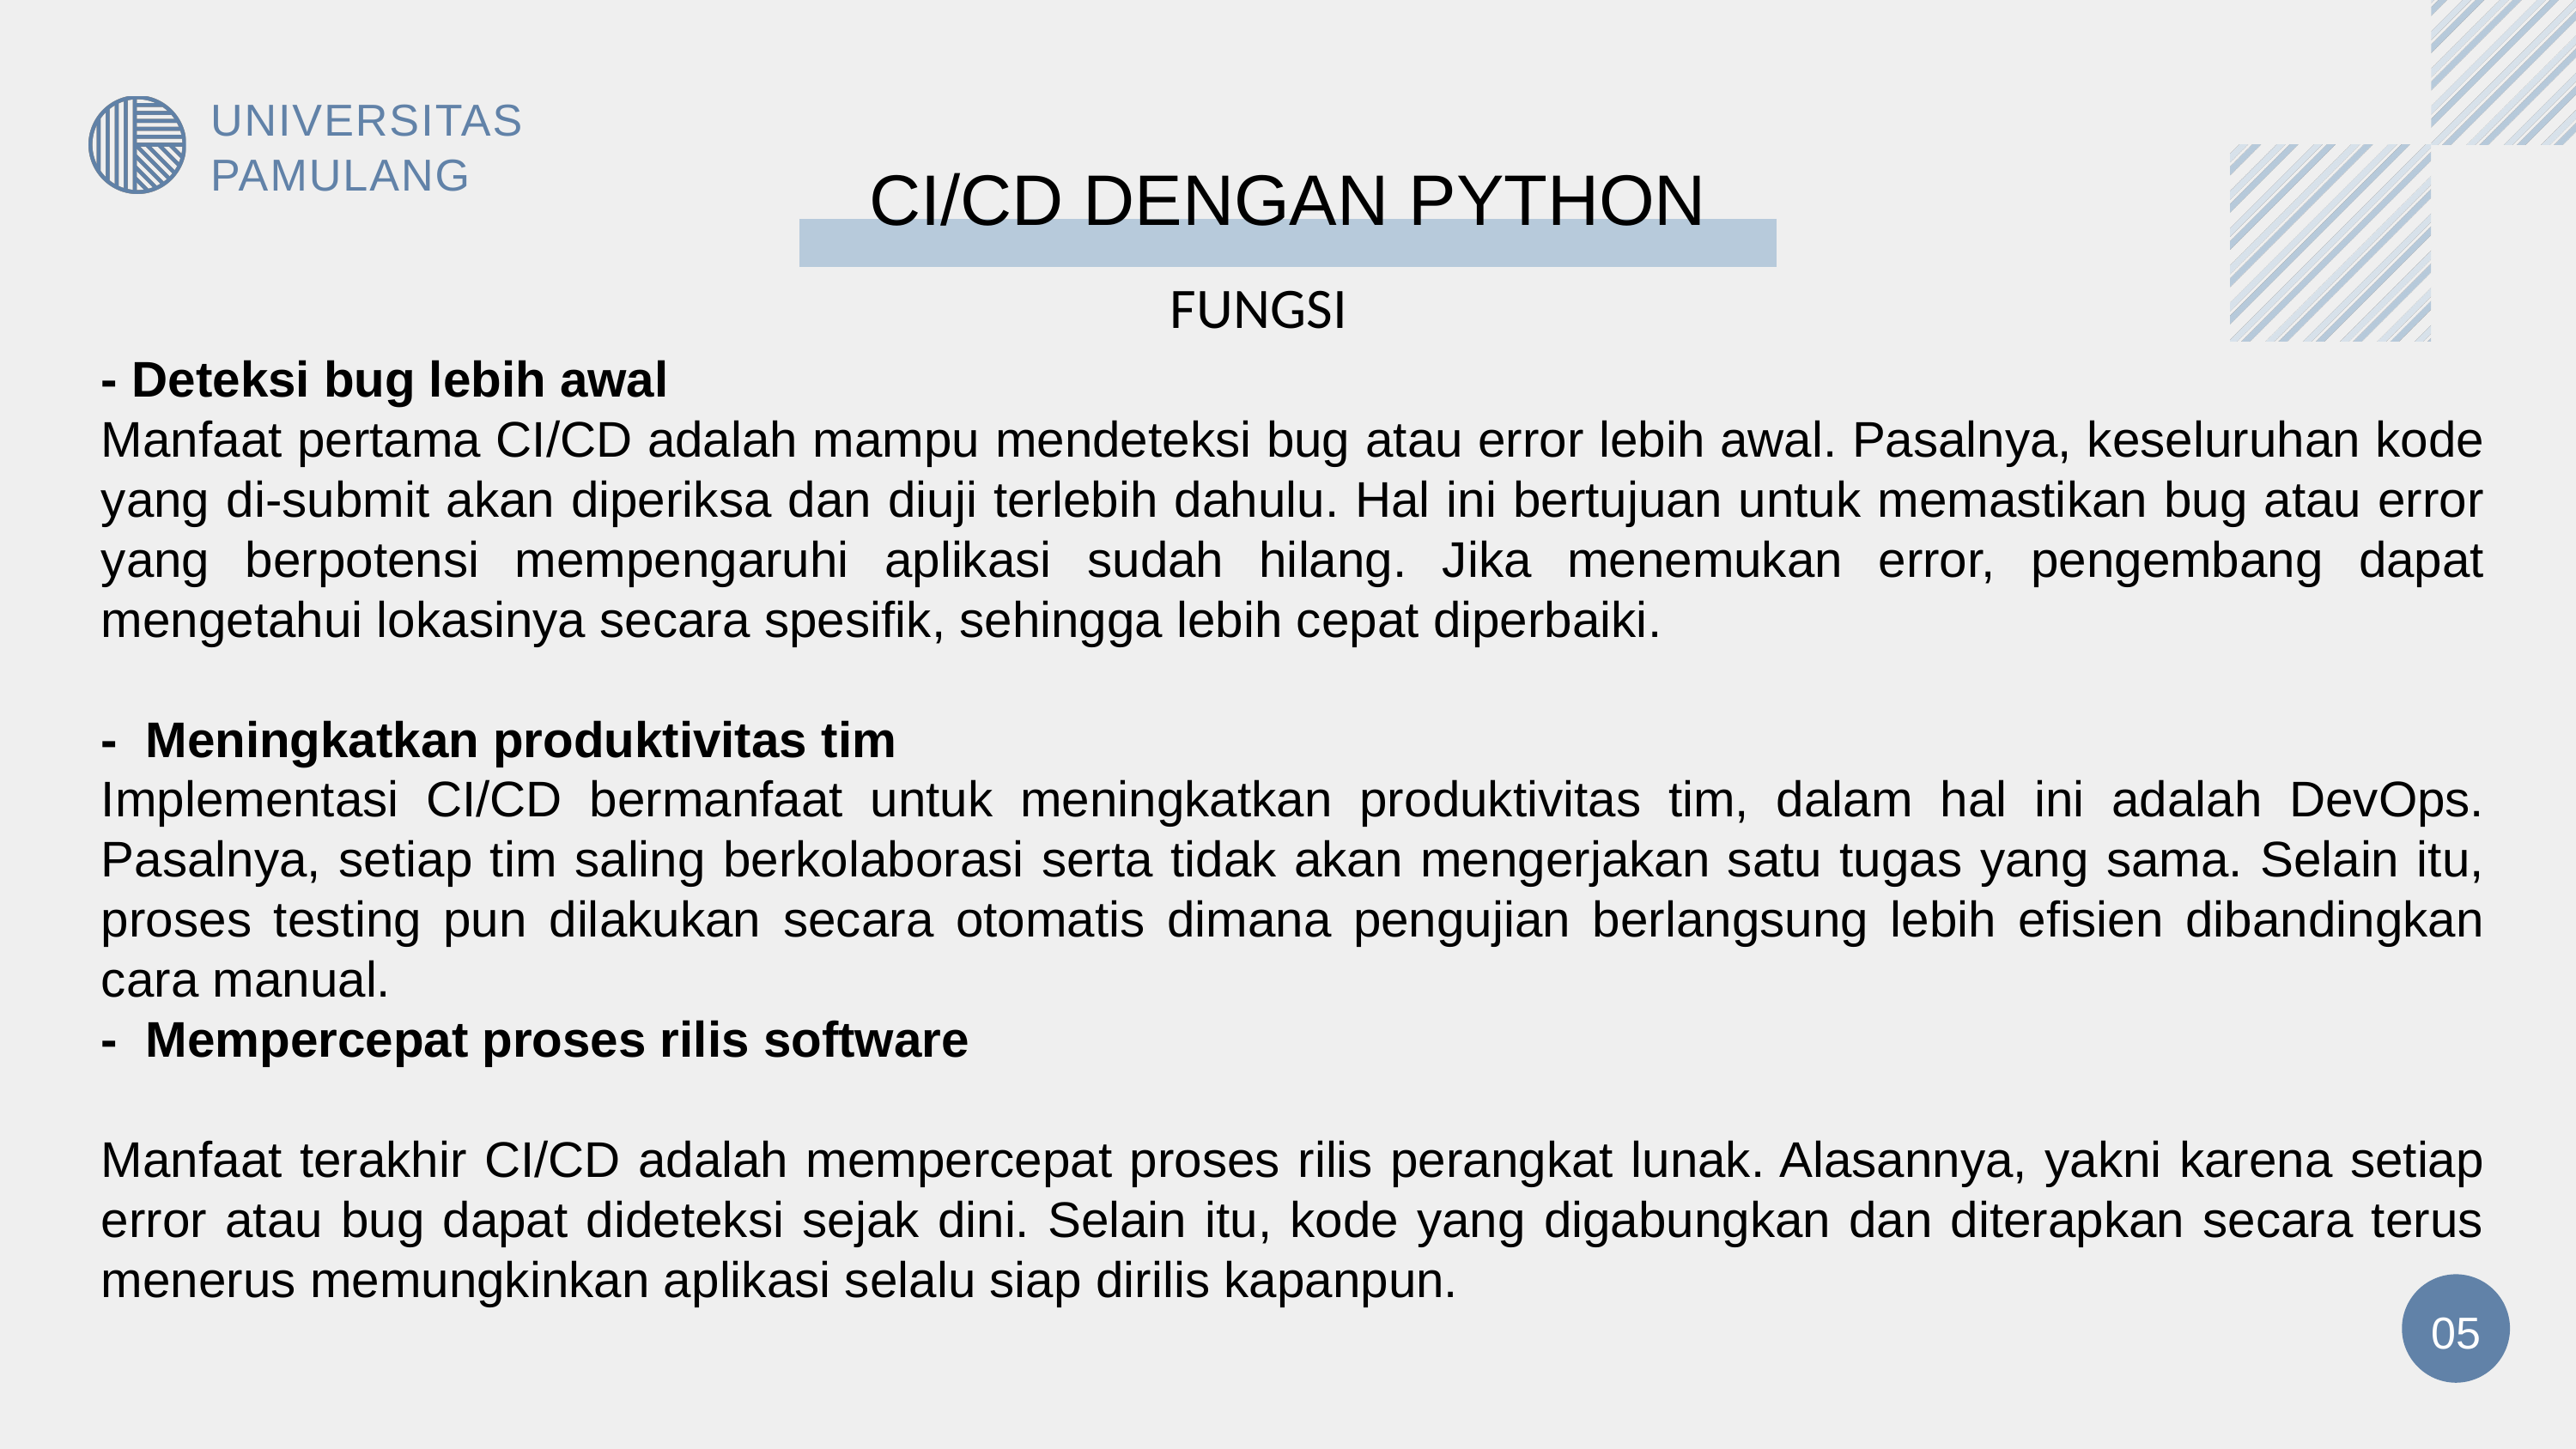

UNIVERSITAS PAMULANG
CI/CD DENGAN PYTHON

FUNGSI
- Deteksi bug lebih awal
Manfaat pertama CI/CD adalah mampu mendeteksi bug atau error lebih awal. Pasalnya, keseluruhan kode yang di-submit akan diperiksa dan diuji terlebih dahulu. Hal ini bertujuan untuk memastikan bug atau error yang berpotensi mempengaruhi aplikasi sudah hilang. Jika menemukan error, pengembang dapat mengetahui lokasinya secara spesifik, sehingga lebih cepat diperbaiki.

-  Meningkatkan produktivitas tim
Implementasi CI/CD bermanfaat untuk meningkatkan produktivitas tim, dalam hal ini adalah DevOps. Pasalnya, setiap tim saling berkolaborasi serta tidak akan mengerjakan satu tugas yang sama. Selain itu, proses testing pun dilakukan secara otomatis dimana pengujian berlangsung lebih efisien dibandingkan cara manual.
-  Mempercepat proses rilis software

Manfaat terakhir CI/CD adalah mempercepat proses rilis perangkat lunak. Alasannya, yakni karena setiap error atau bug dapat dideteksi sejak dini. Selain itu, kode yang digabungkan dan diterapkan secara terus menerus memungkinkan aplikasi selalu siap dirilis kapanpun.

05